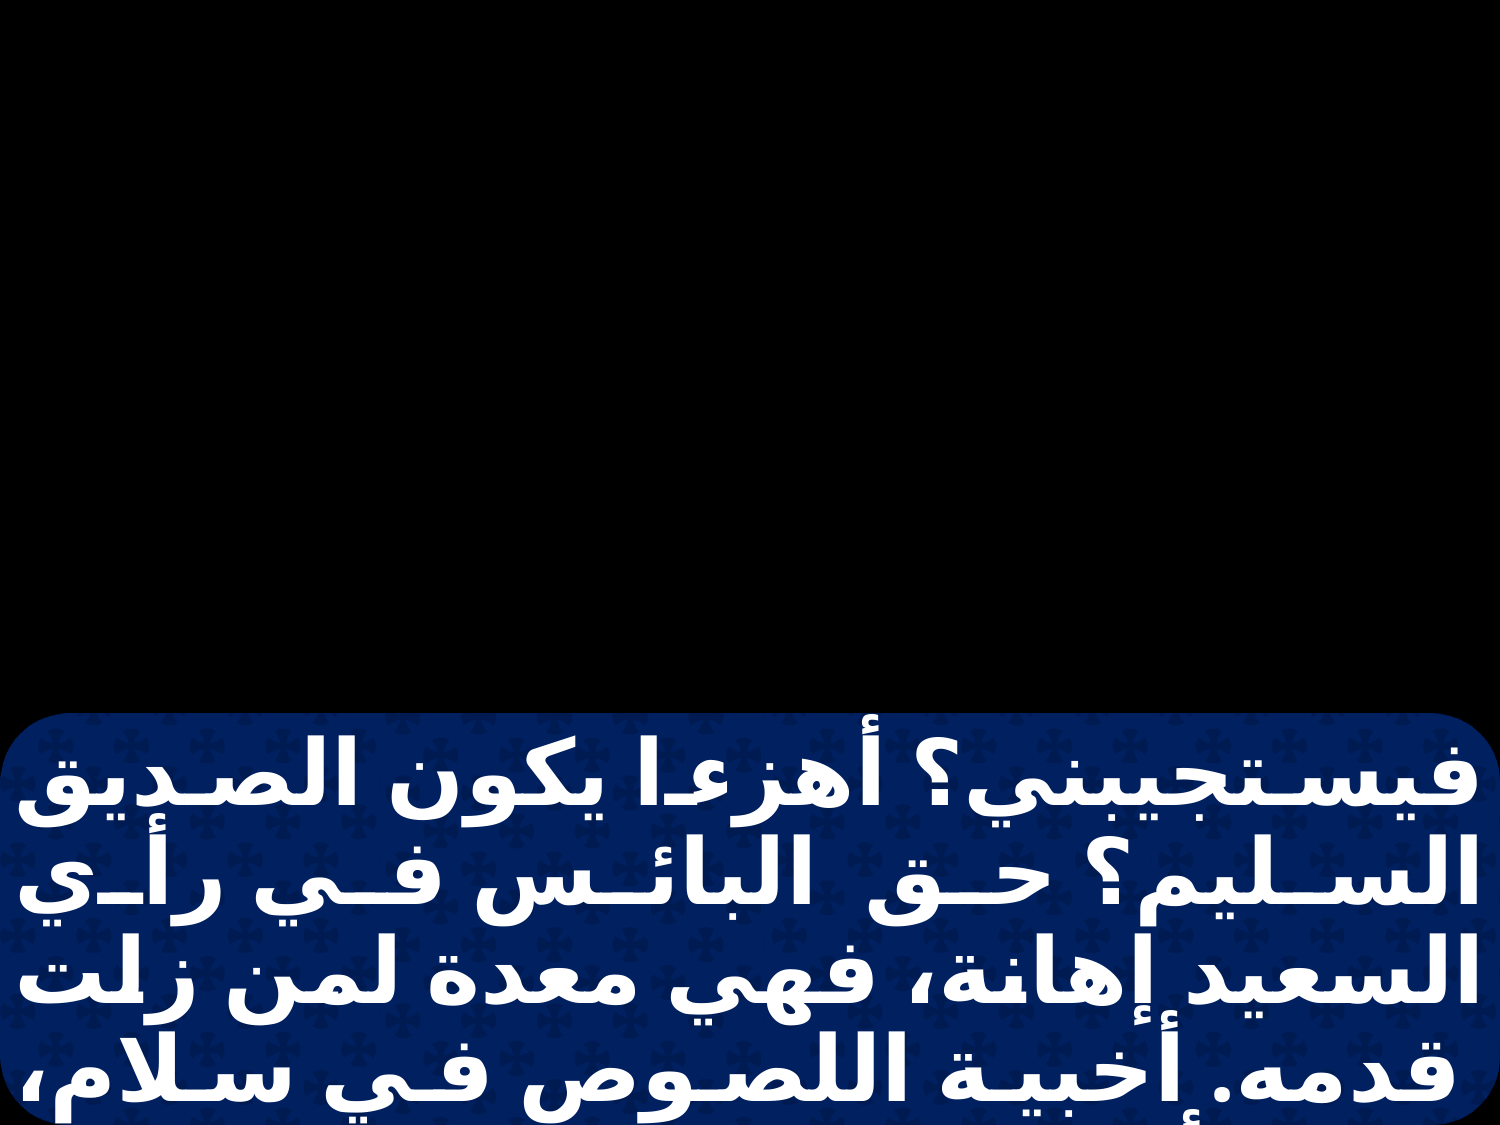

فيستجيبني؟ أهزءا يكون الصديق السليم؟ حق  البائس في رأي السعيد إهانة، فهي معدة لمن زلت  قدمه. أخبية اللصوص في سلام، والطمأنينة  لمسخطي الله، لكل من أغنى الله يده. ولكن اسأل